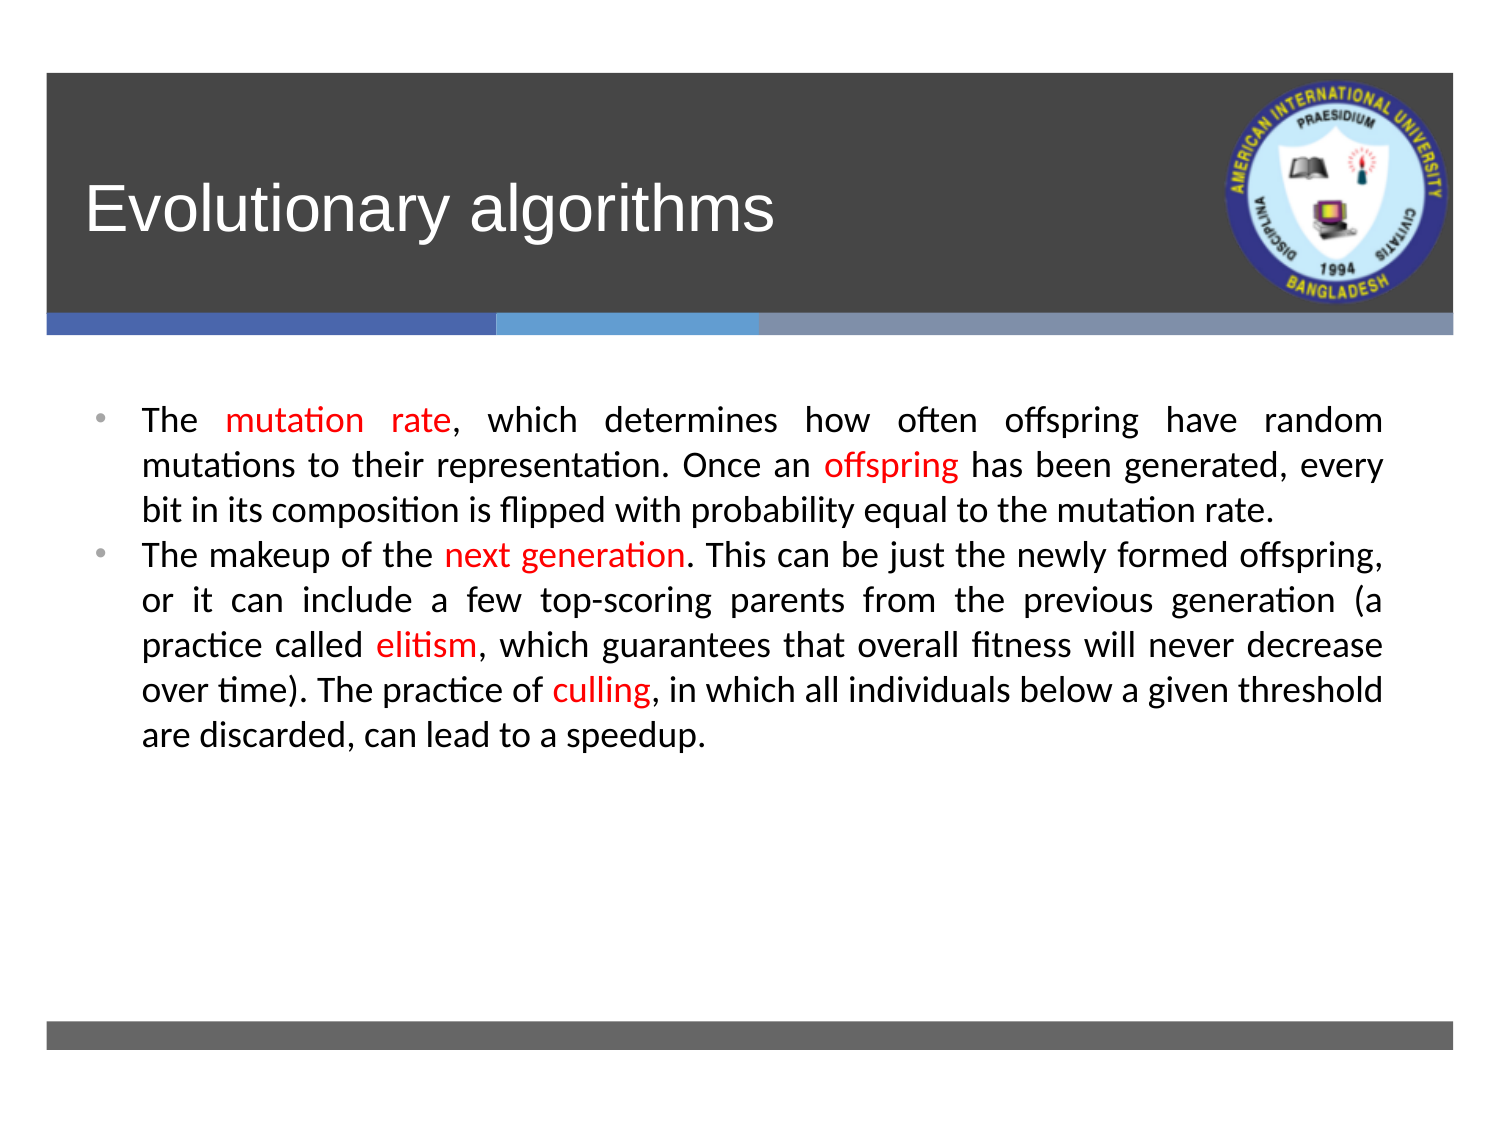

# Evolutionary algorithms
The mutation rate, which determines how often offspring have random mutations to their representation. Once an offspring has been generated, every bit in its composition is flipped with probability equal to the mutation rate.
The makeup of the next generation. This can be just the newly formed offspring, or it can include a few top-scoring parents from the previous generation (a practice called elitism, which guarantees that overall fitness will never decrease over time). The practice of culling, in which all individuals below a given threshold are discarded, can lead to a speedup.